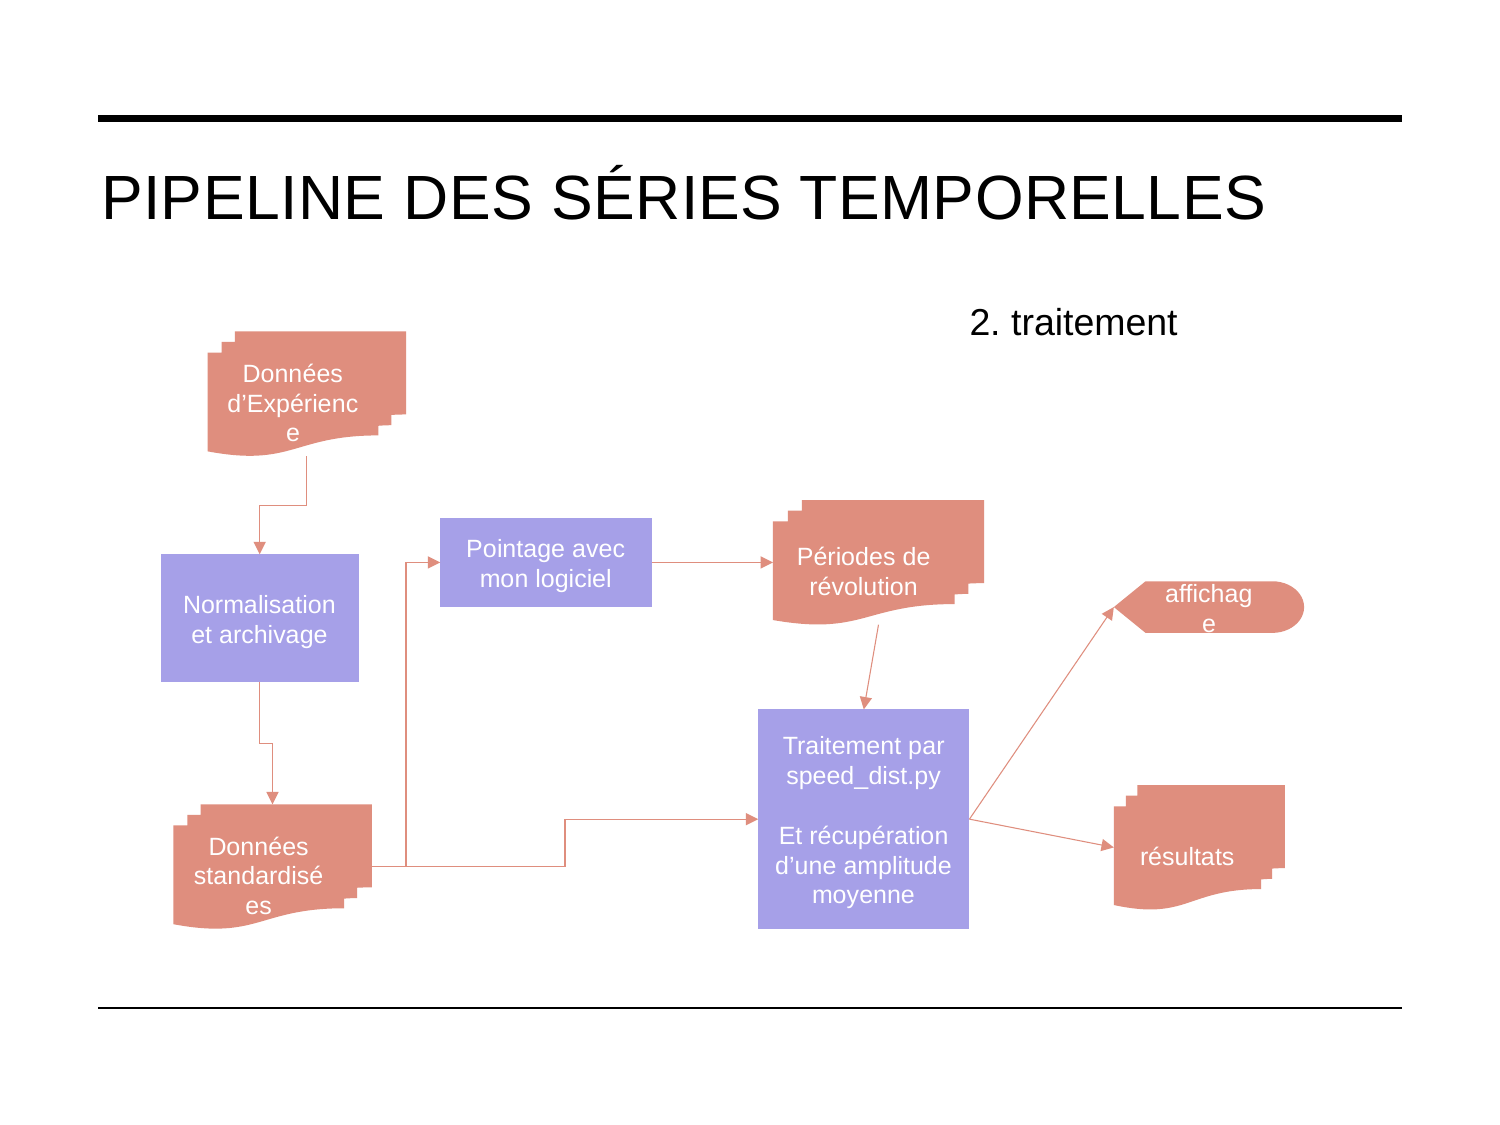

# Pipeline des séries temporelles
2. traitement
Données d’Expérience
Périodes de révolution
Pointage avec mon logiciel
Normalisation et archivage
affichage
Traitement par
speed_dist.py

Et récupération d’une amplitude moyenne
résultats
Données standardisées